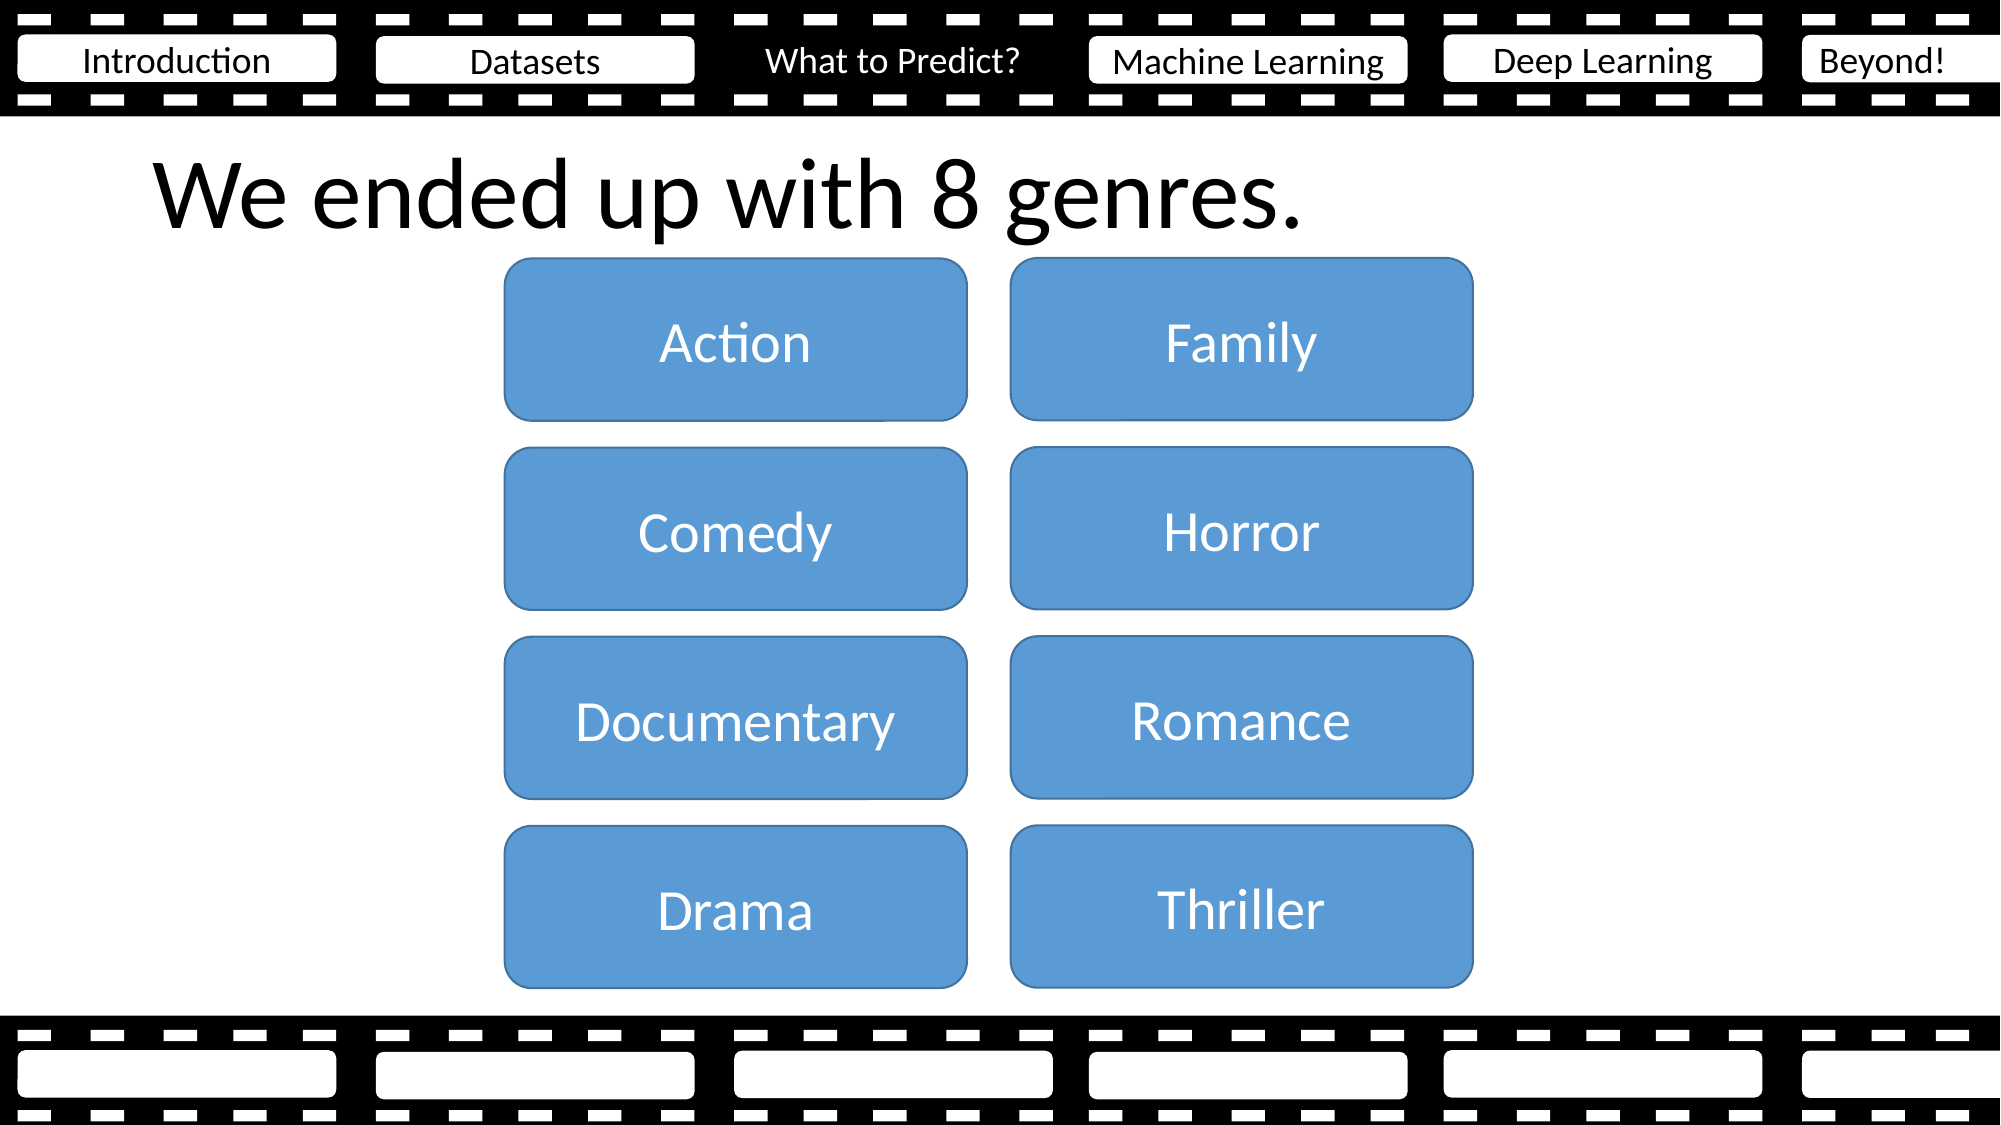

Introduction
Deep Learning
Beyond!
What to Predict?
Datasets
Machine Learning

# We ended up with 8 genres.
Family
Action
Horror
Comedy
Romance
Documentary
Thriller
Drama